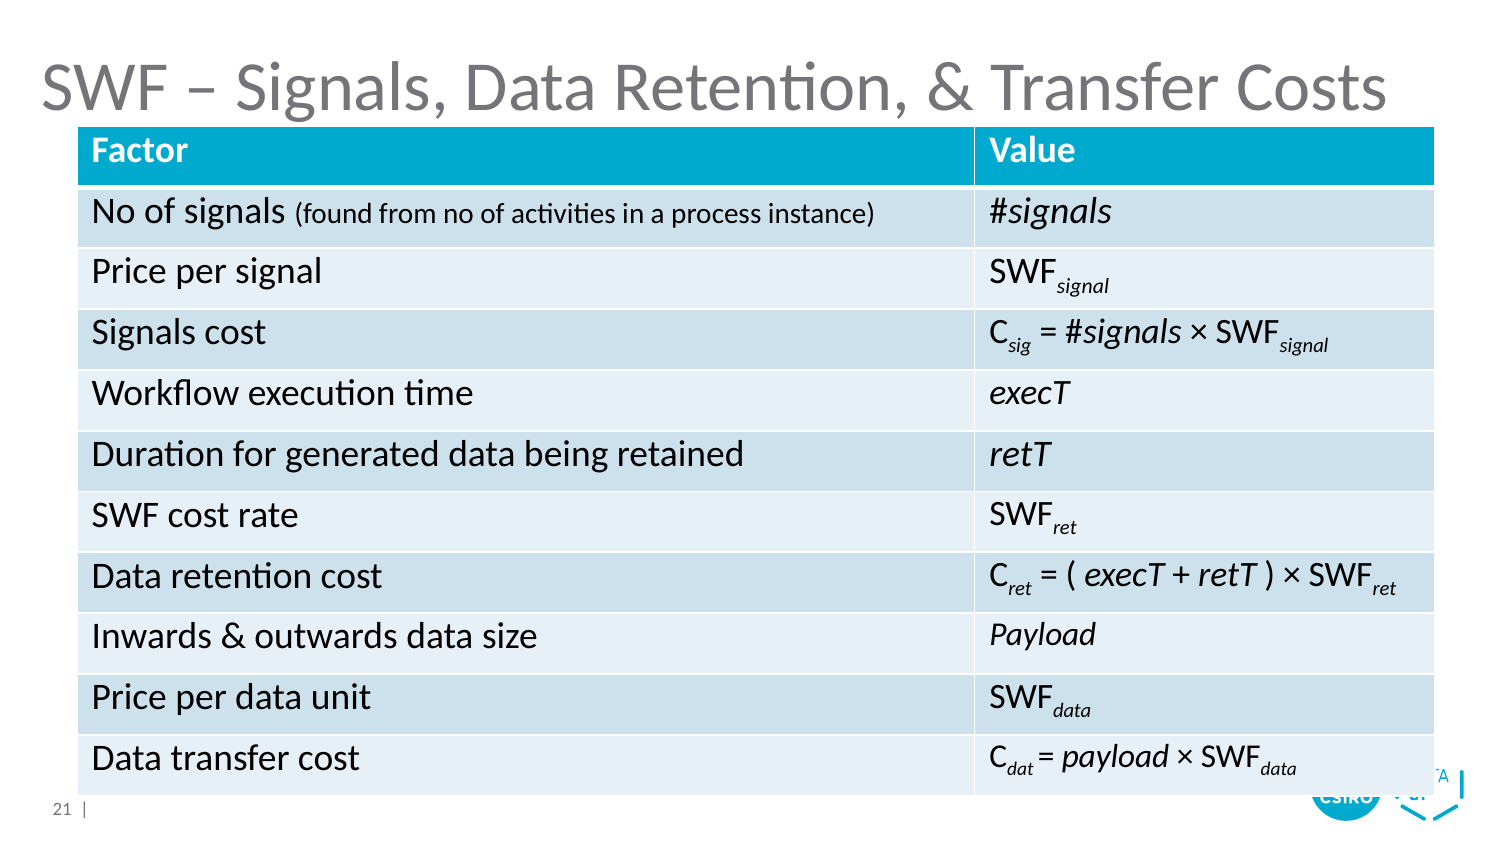

# SWF – Signals, Data Retention, & Transfer Costs
| Factor | Value |
| --- | --- |
| No of signals (found from no of activities in a process instance) | #signals |
| Price per signal | SWFsignal |
| Signals cost | Csig = #signals × SWFsignal |
| Workflow execution time | execT |
| Duration for generated data being retained | retT |
| SWF cost rate | SWFret |
| Data retention cost | Cret = ( execT + retT ) × SWFret |
| Inwards & outwards data size | Payload |
| Price per data unit | SWFdata |
| Data transfer cost | Cdat = payload × SWFdata |
21  |